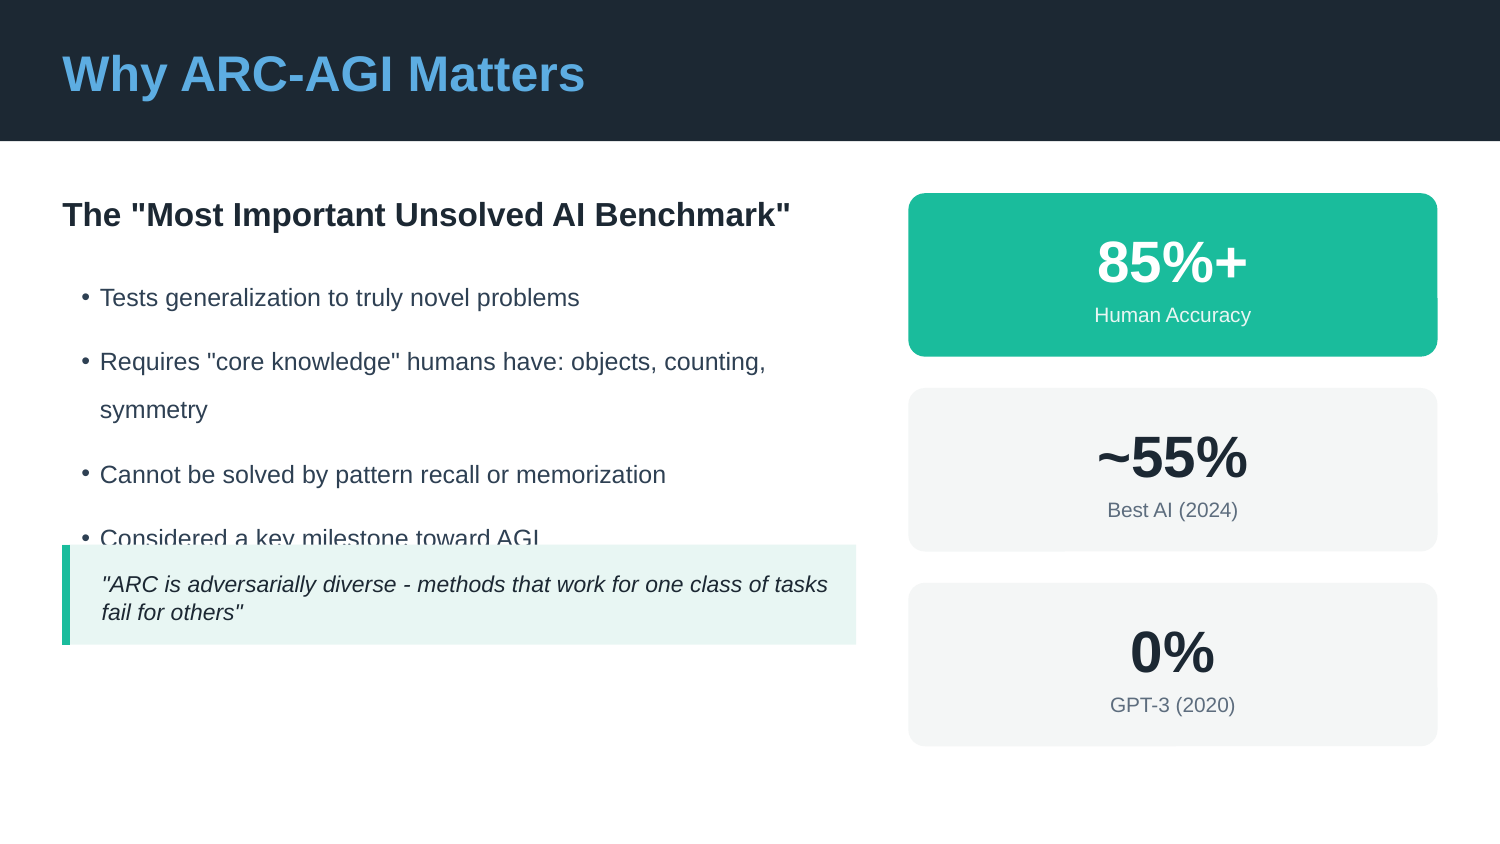

Why ARC-AGI Matters
The "Most Important Unsolved AI Benchmark"

85%+
Tests generalization to truly novel problems
Requires "core knowledge" humans have: objects, counting, symmetry
Cannot be solved by pattern recall or memorization
Considered a key milestone toward AGI
Human Accuracy

~55%
Best AI (2024)

"ARC is adversarially diverse - methods that work for one class of tasks fail for others"

0%
GPT-3 (2020)